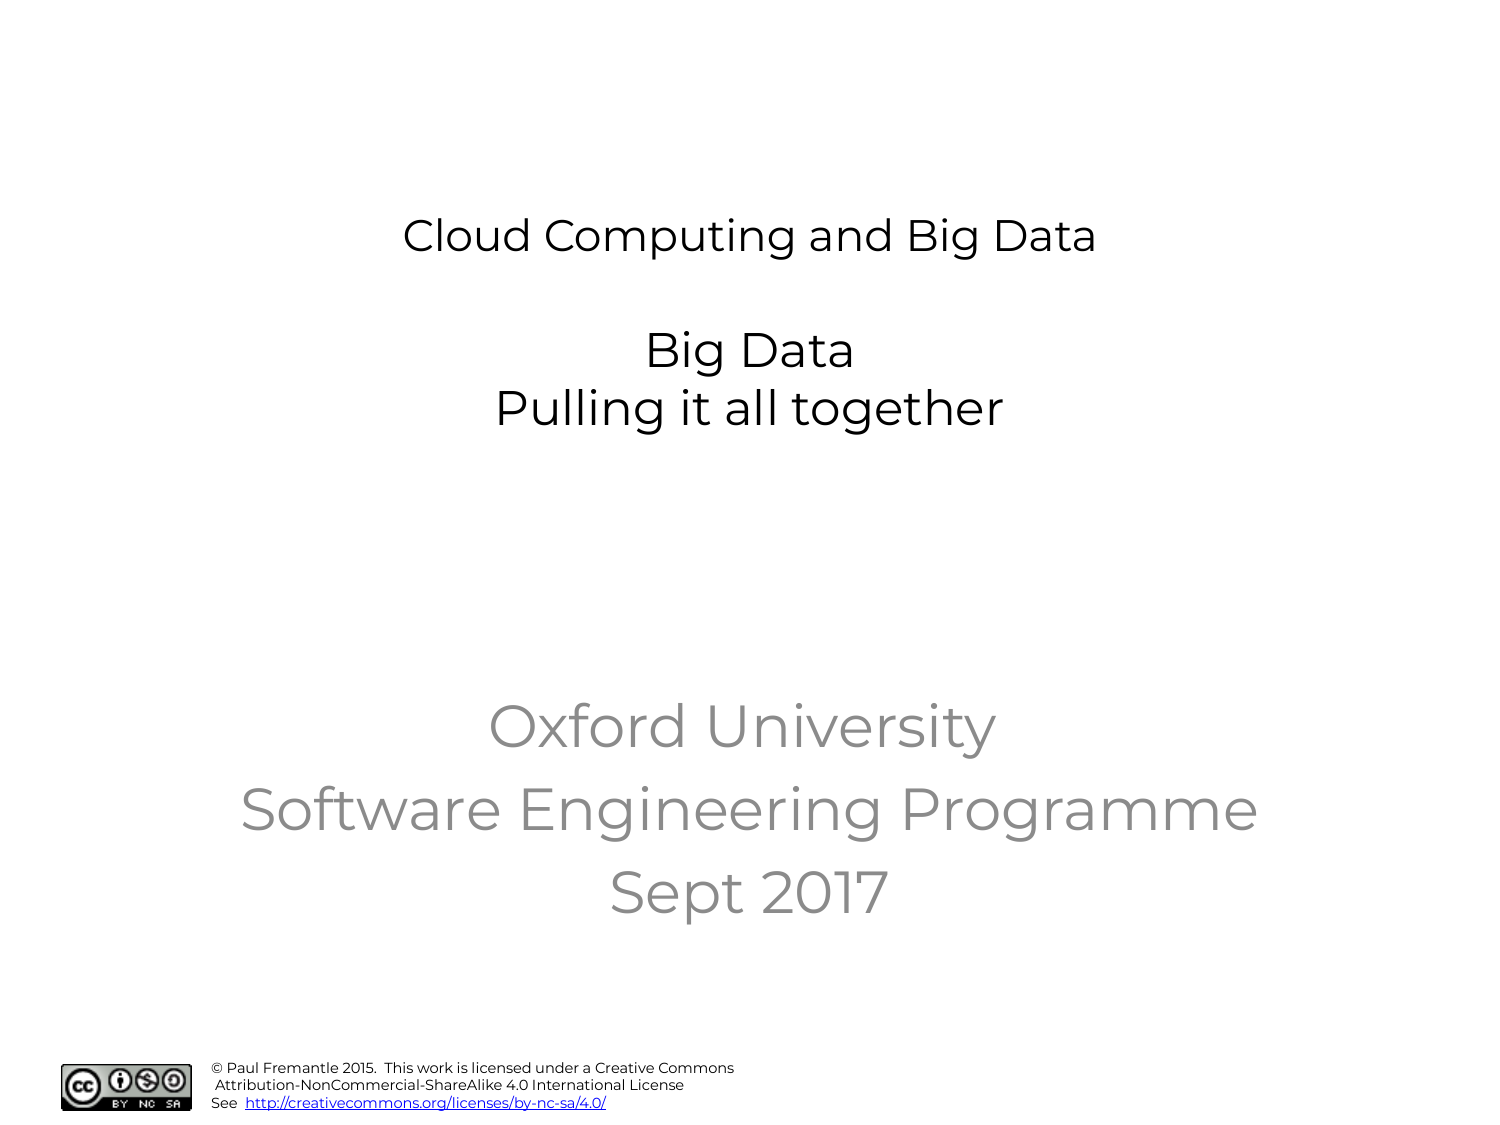

# Cloud Computing and Big Data Big Data Pulling it all together
Oxford University
Software Engineering Programme
Sept 2017